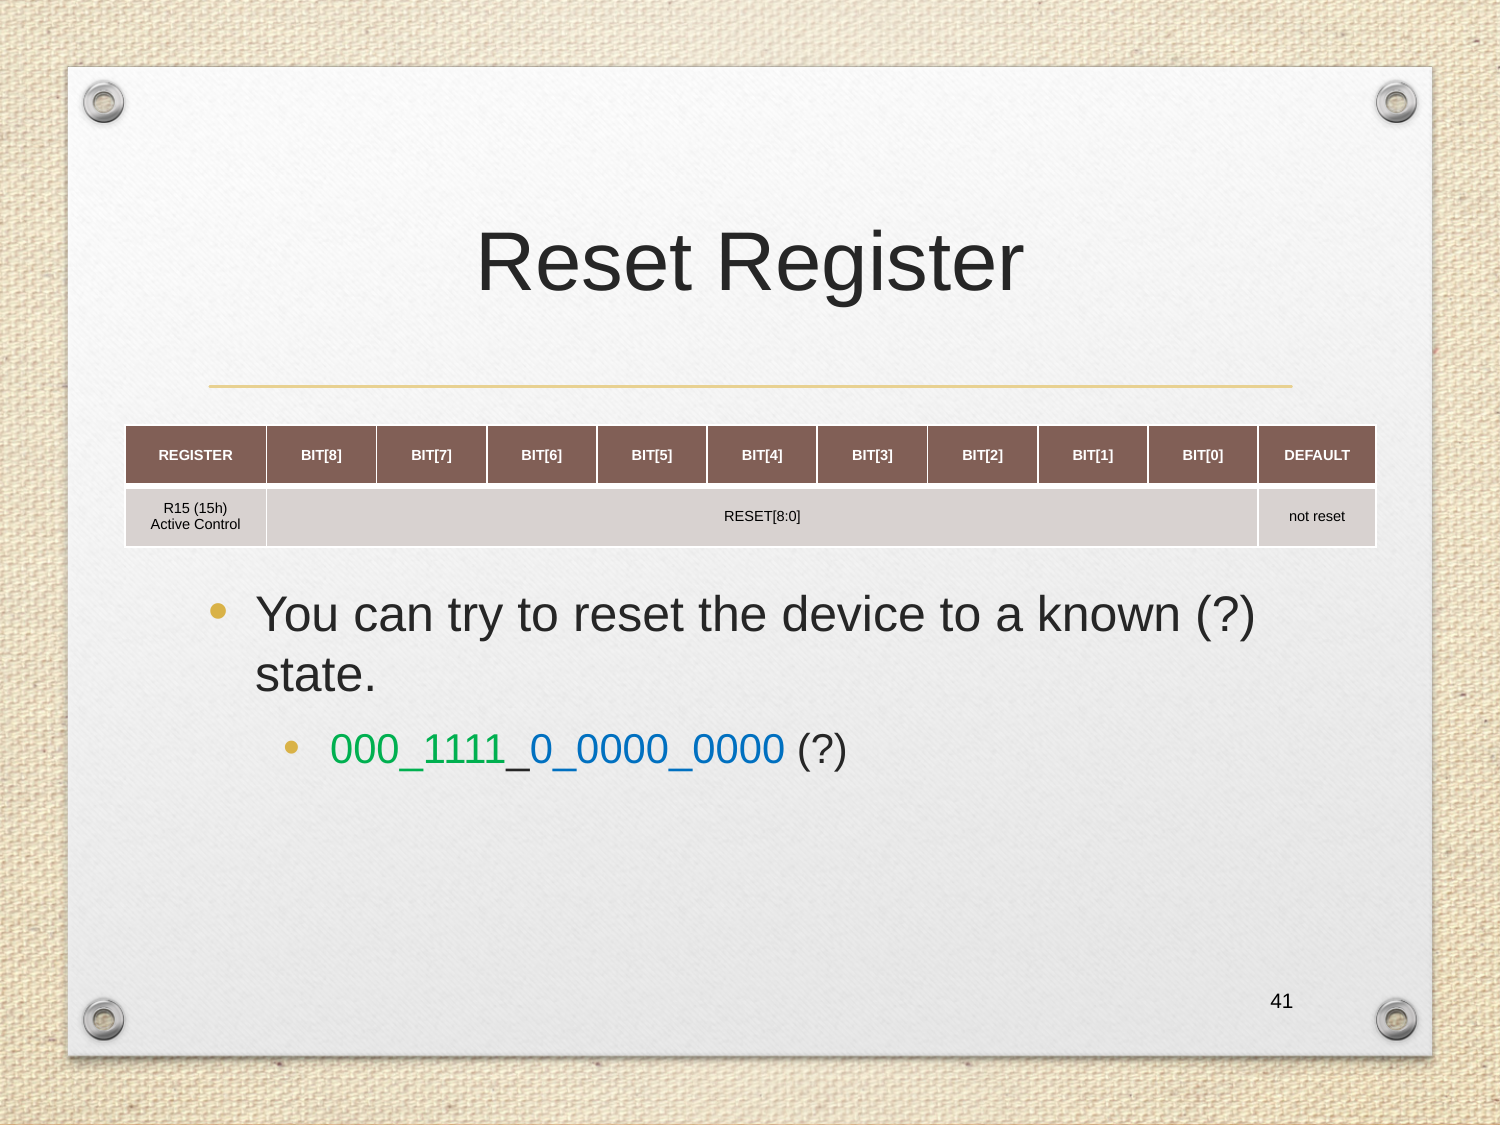

# Reset Register

You can try to reset the device to a known (?) state.
000_1111_0_0000_0000 (?)
| REGISTER | BIT[8] | BIT[7] | BIT[6] | BIT[5] | BIT[4] | BIT[3] | BIT[2] | BIT[1] | BIT[0] | DEFAULT |
| --- | --- | --- | --- | --- | --- | --- | --- | --- | --- | --- |
| R15 (15h) Active Control | RESET[8:0] |  |  |  |  |  |  |  |  | not reset |
41